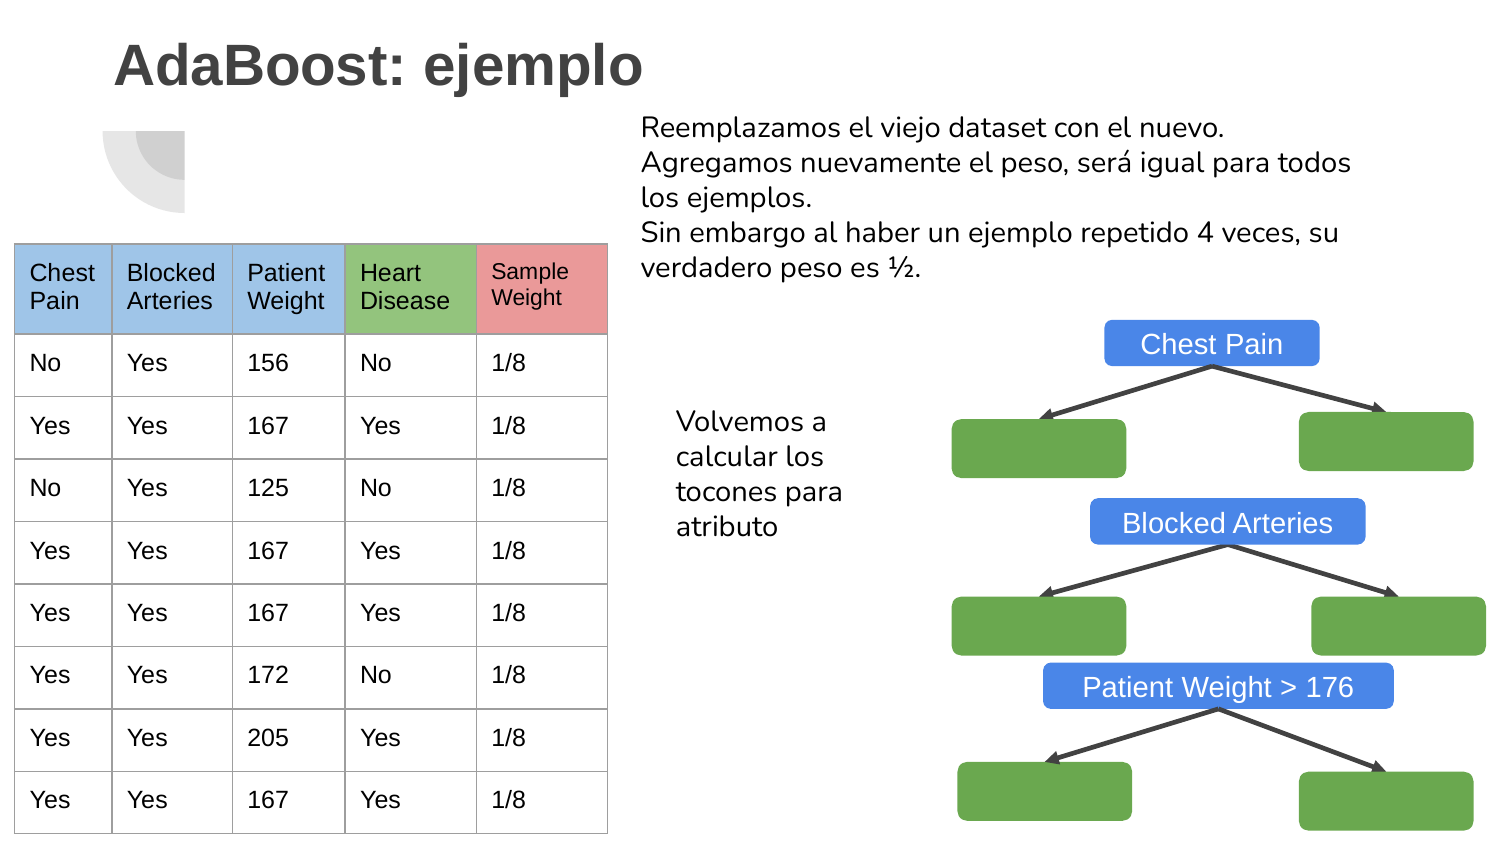

# AdaBoost: ejemplo
Reemplazamos el viejo dataset con el nuevo.
Agregamos nuevamente el peso, será igual para todos los ejemplos.
Sin embargo al haber un ejemplo repetido 4 veces, su verdadero peso es ½.
| Chest Pain | Blocked Arteries | Patient Weight | Heart Disease | Sample Weight |
| --- | --- | --- | --- | --- |
| No | Yes | 156 | No | 1/8 |
| Yes | Yes | 167 | Yes | 1/8 |
| No | Yes | 125 | No | 1/8 |
| Yes | Yes | 167 | Yes | 1/8 |
| Yes | Yes | 167 | Yes | 1/8 |
| Yes | Yes | 172 | No | 1/8 |
| Yes | Yes | 205 | Yes | 1/8 |
| Yes | Yes | 167 | Yes | 1/8 |
Chest Pain
Volvemos a calcular los tocones para atributo

Blocked Arteries

Patient Weight > 176